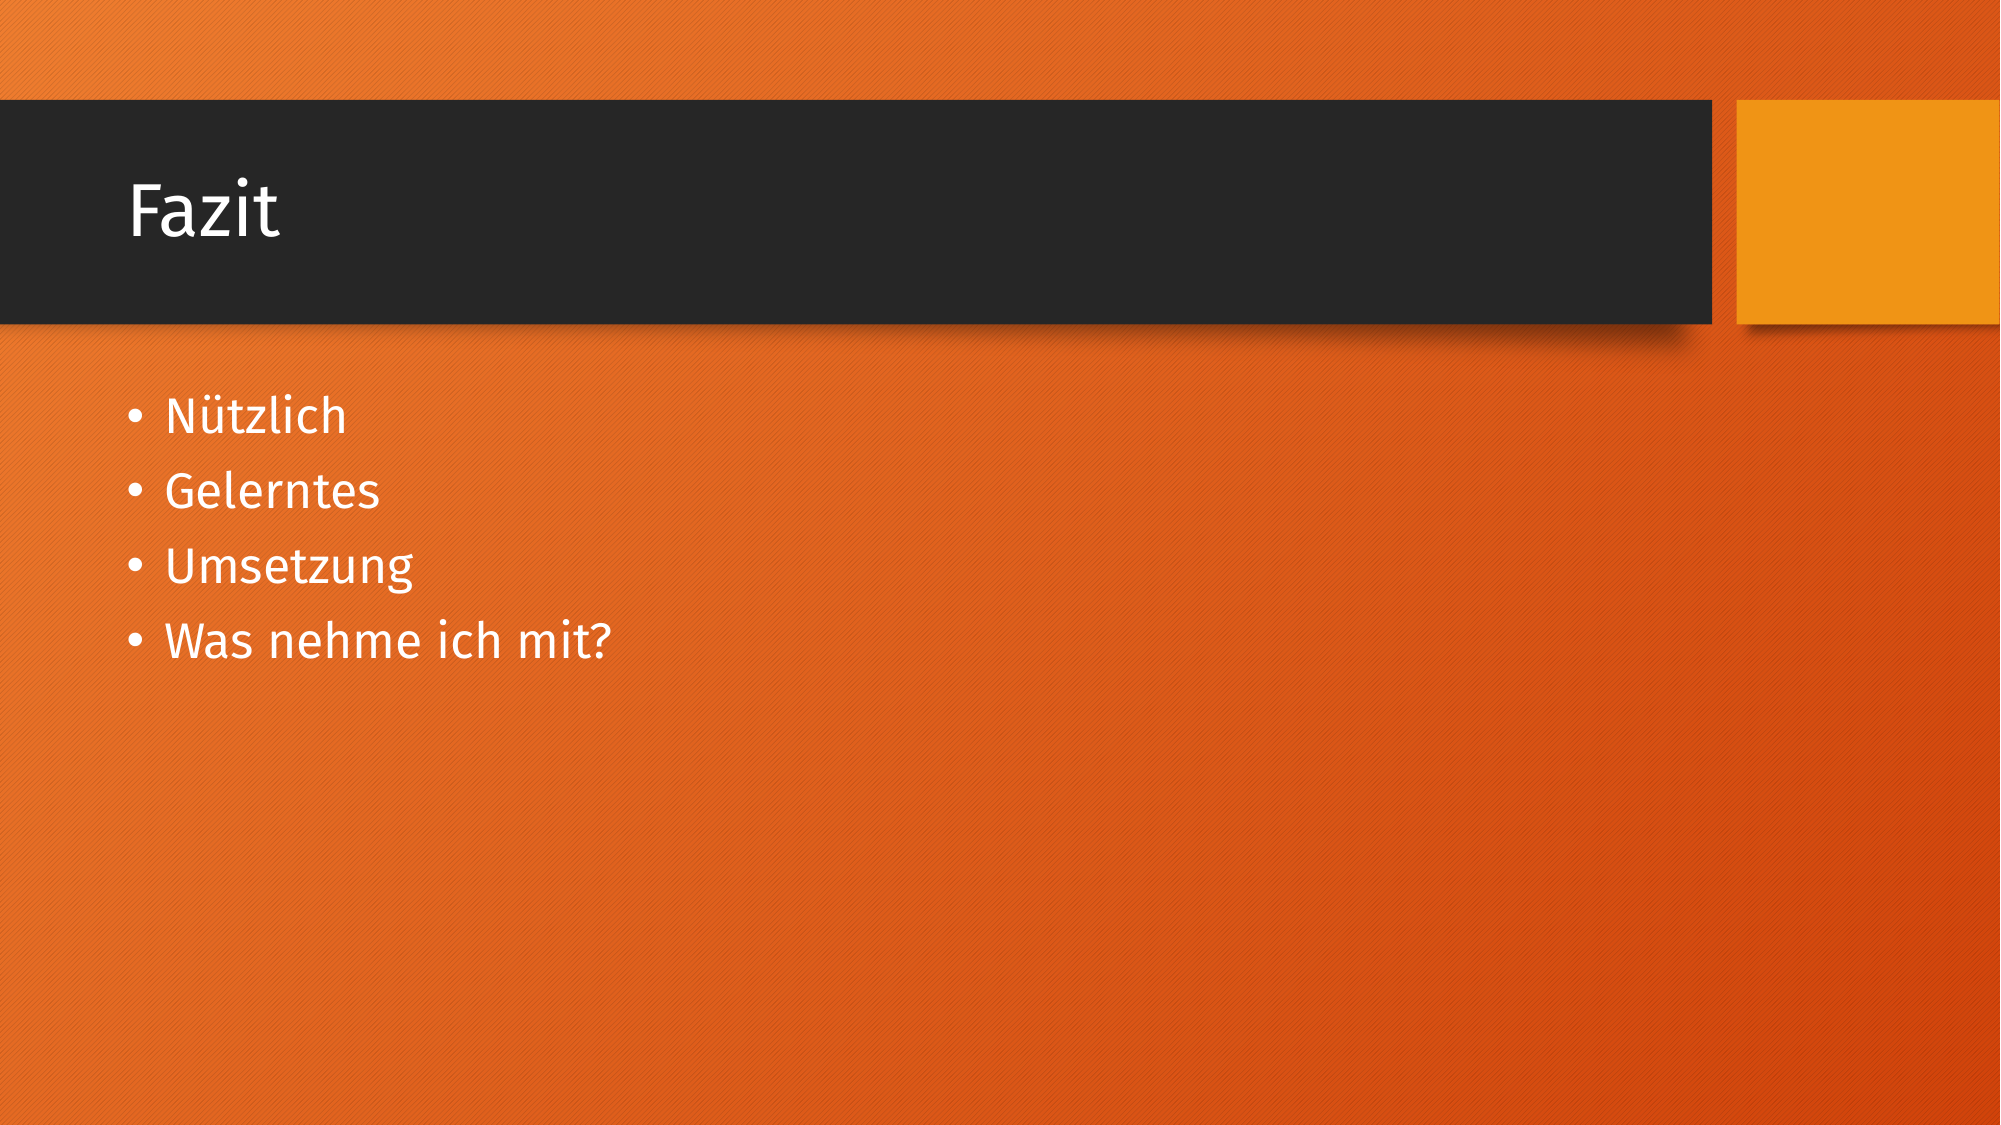

# Fazit
Nützlich
Gelerntes
Umsetzung
Was nehme ich mit?